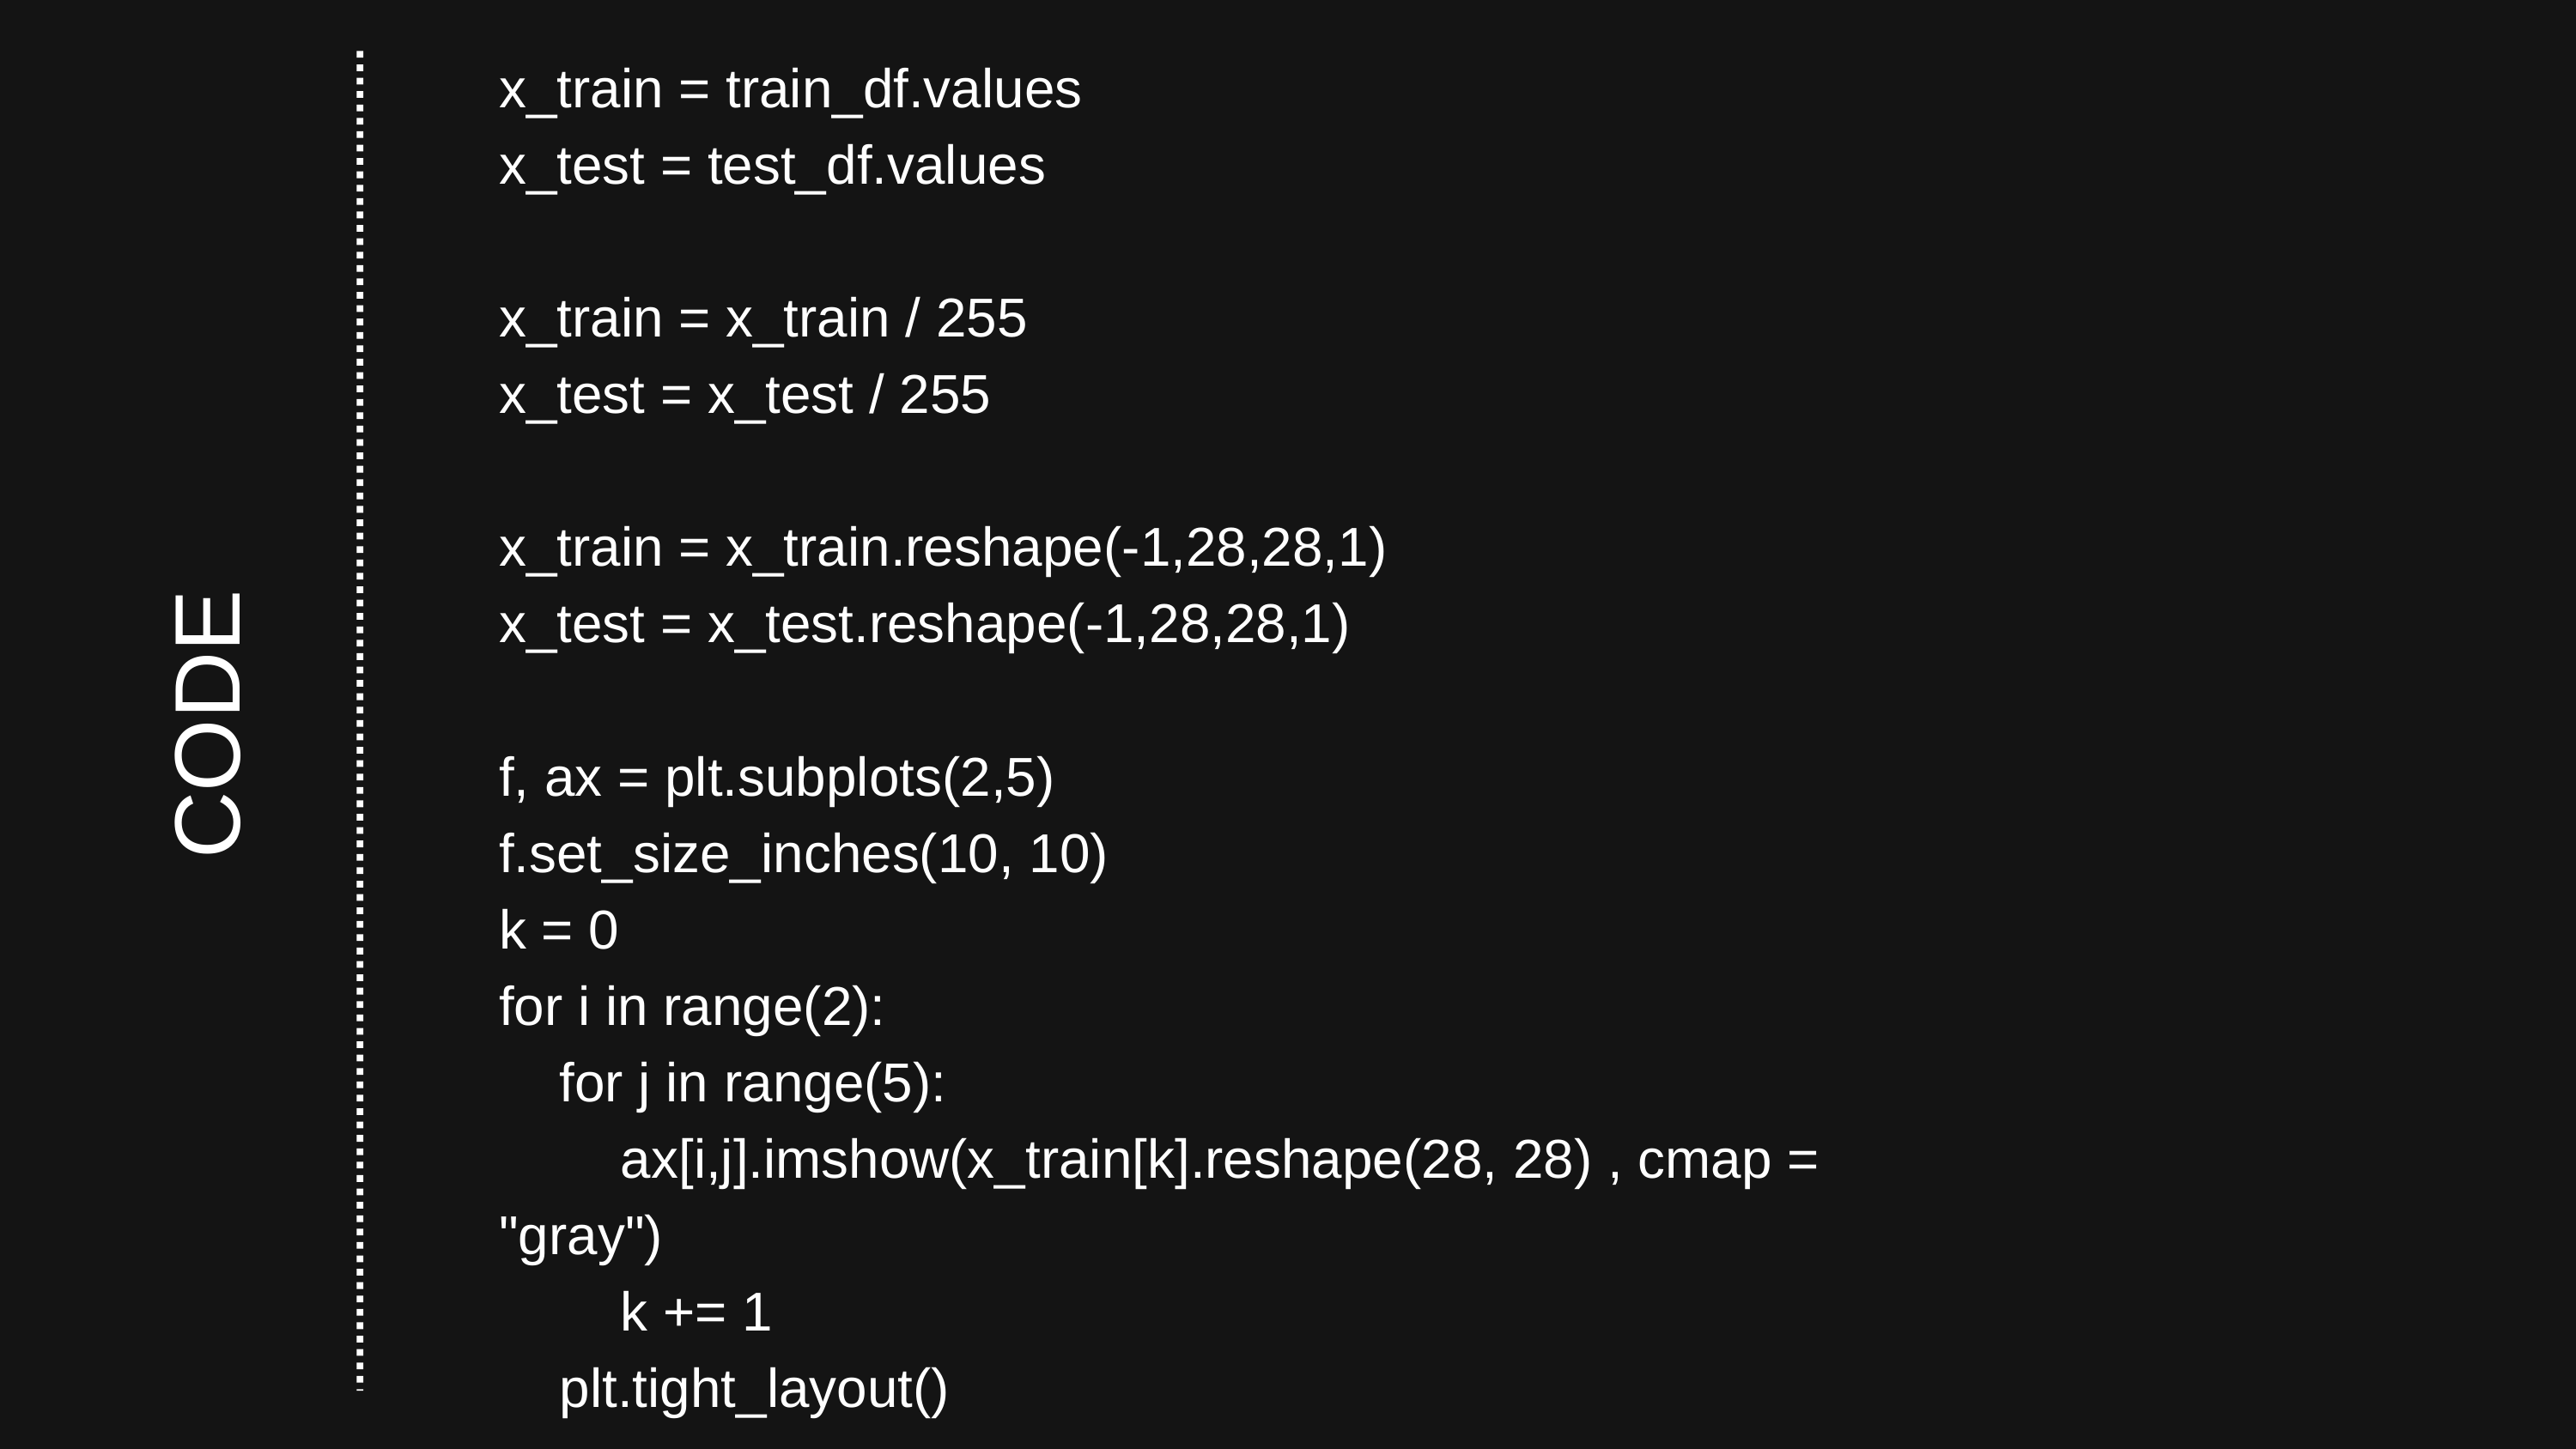

x_train = train_df.values
x_test = test_df.values

x_train = x_train / 255
x_test = x_test / 255

x_train = x_train.reshape(-1,28,28,1)
x_test = x_test.reshape(-1,28,28,1)

f, ax = plt.subplots(2,5)
f.set_size_inches(10, 10)
k = 0
for i in range(2):
    for j in range(5):
        ax[i,j].imshow(x_train[k].reshape(28, 28) , cmap = "gray")
        k += 1
    plt.tight_layout()
CODE